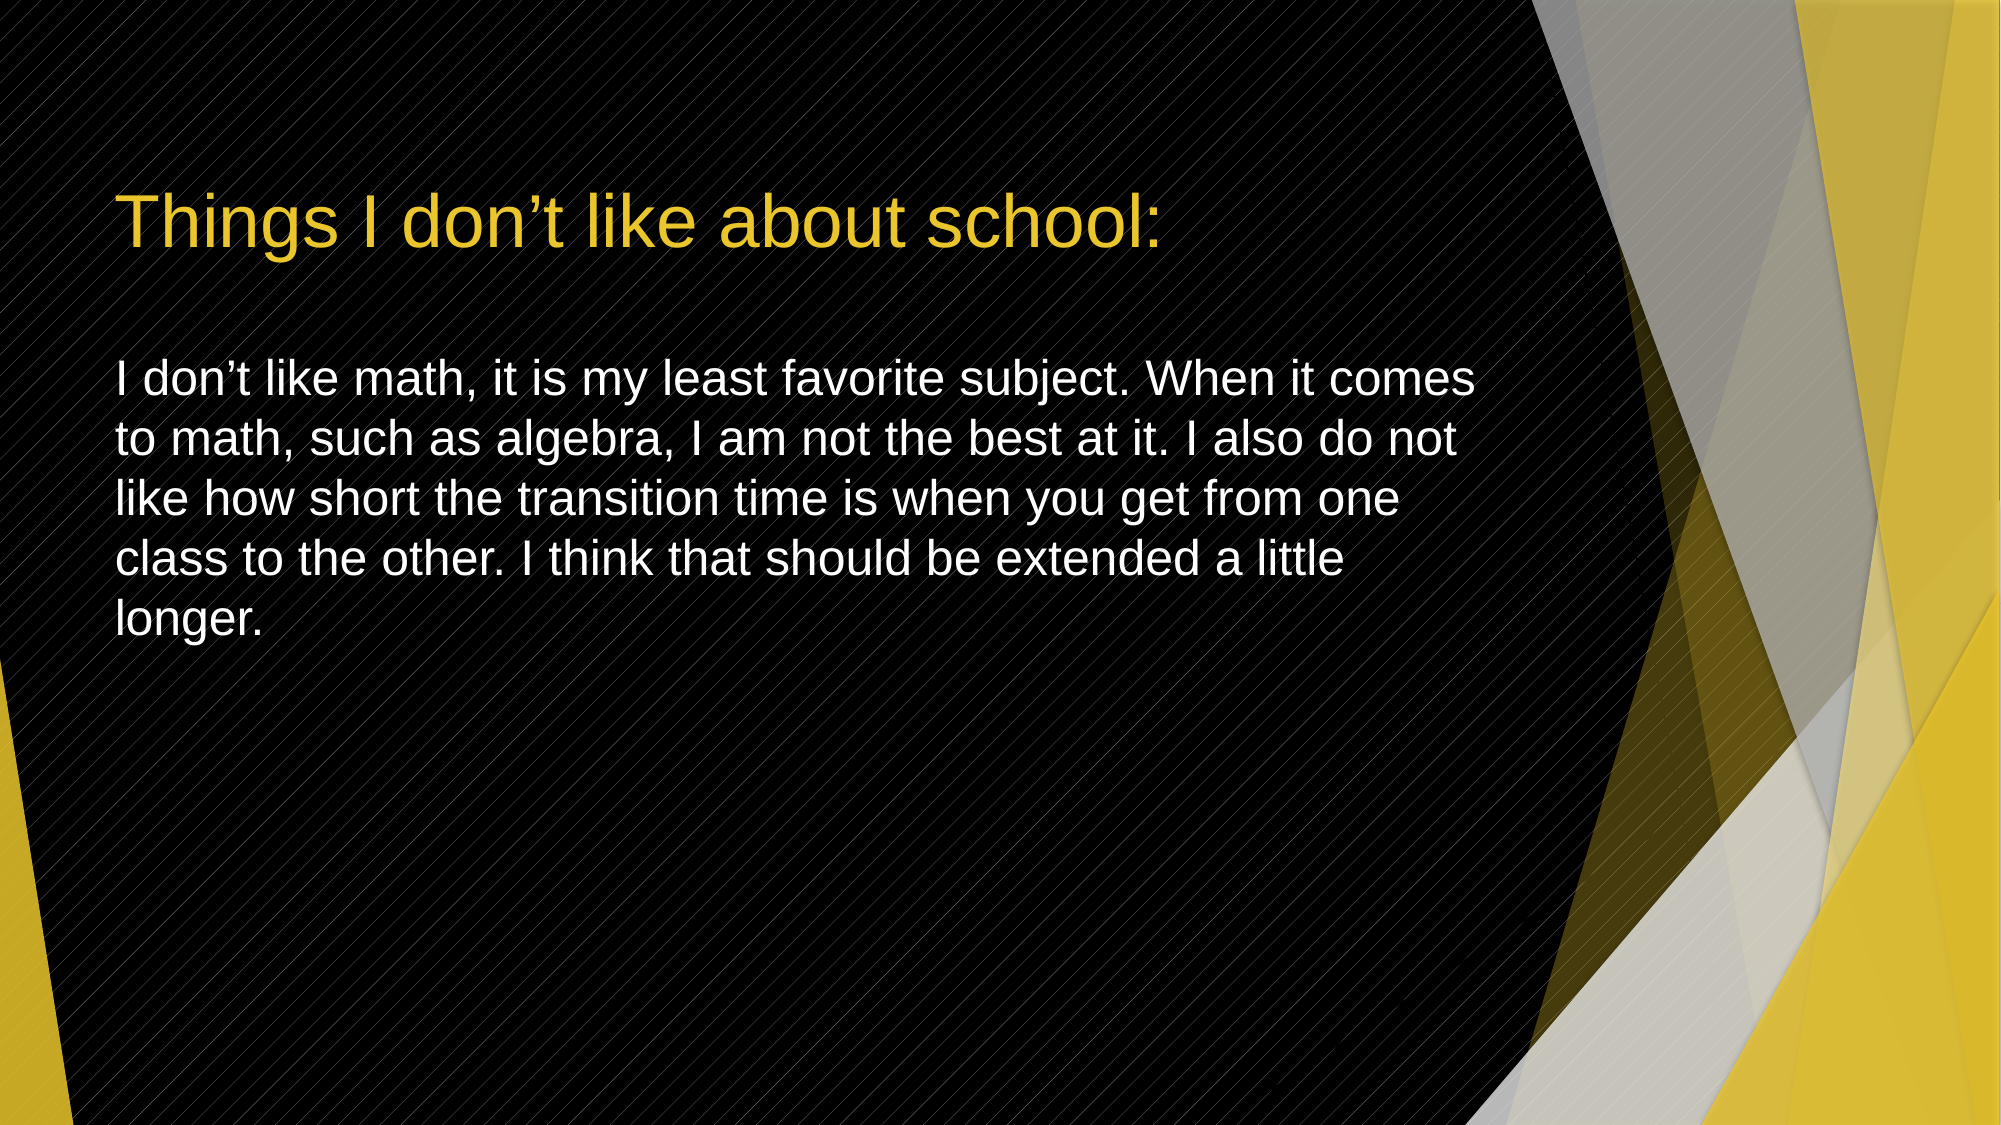

# Things I don’t like about school:
I don’t like math, it is my least favorite subject. When it comes to math, such as algebra, I am not the best at it. I also do not like how short the transition time is when you get from one class to the other. I think that should be extended a little longer.